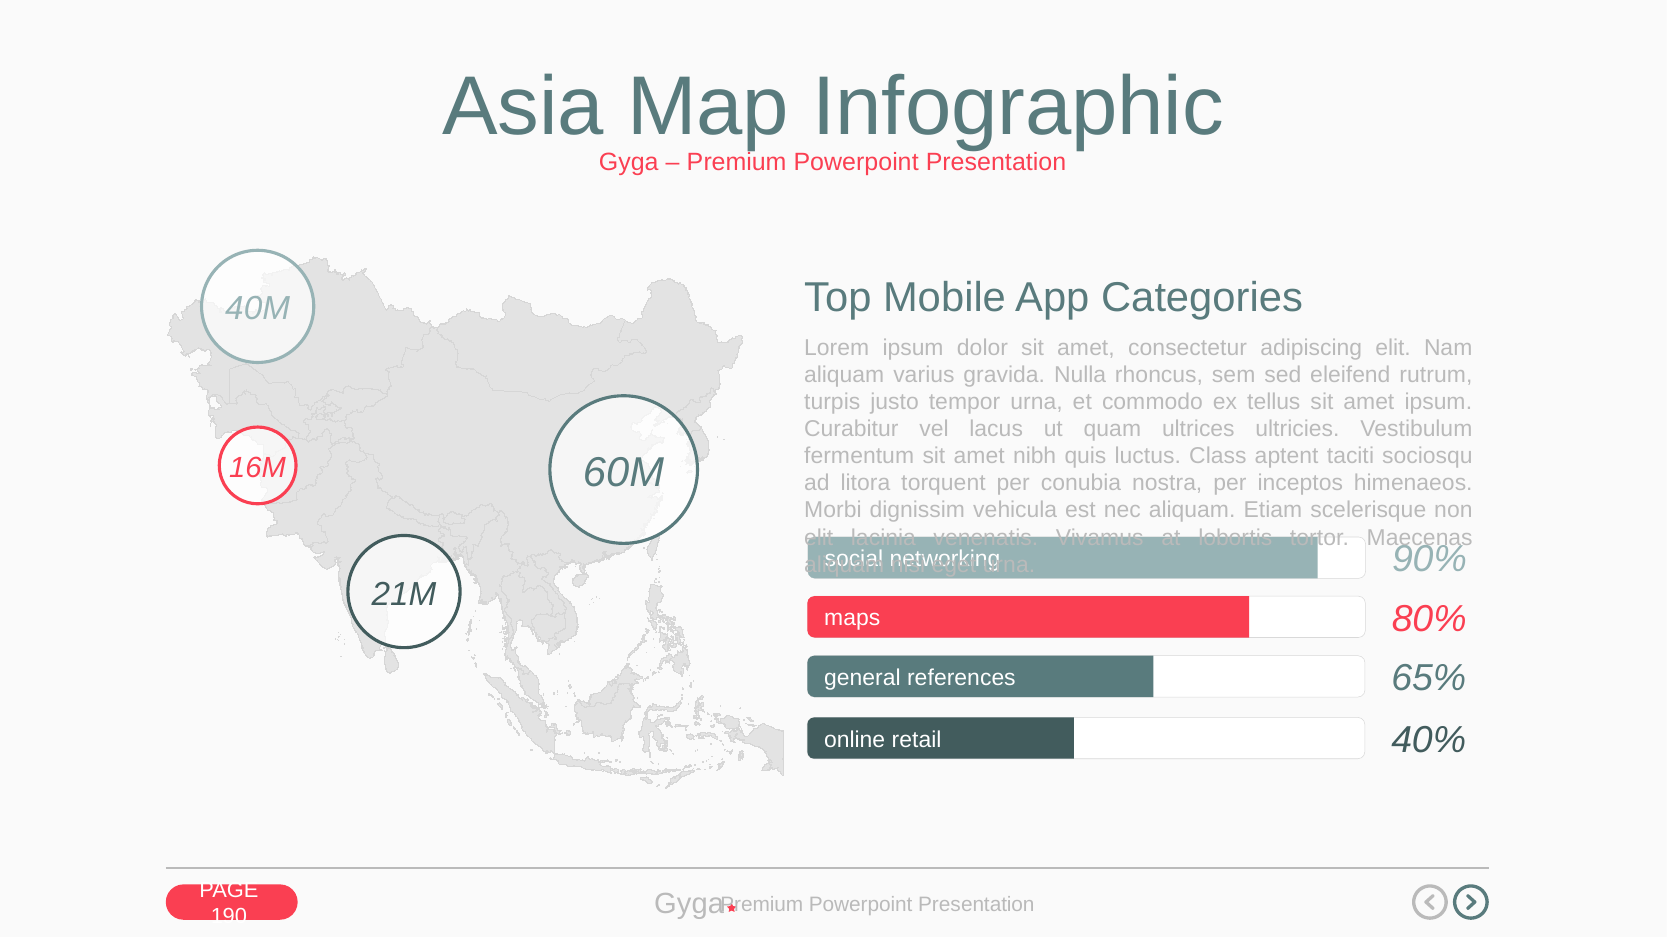

Asia Map Infographic
Gyga – Premium Powerpoint Presentation
40M

Top Mobile App Categories
Lorem ipsum dolor sit amet, consectetur adipiscing elit. Nam aliquam varius gravida. Nulla rhoncus, sem sed eleifend rutrum, turpis justo tempor urna, et commodo ex tellus sit amet ipsum. Curabitur vel lacus ut quam ultrices ultricies. Vestibulum fermentum sit amet nibh quis luctus. Class aptent taciti sociosqu ad litora torquent per conubia nostra, per inceptos himenaeos. Morbi dignissim vehicula est nec aliquam. Etiam scelerisque non elit lacinia venenatis. Vivamus at lobortis tortor. Maecenas aliquam nisi eget urna.
social networking
60M
maps
16M
general references
90%
21M

80%

online retail
65%

40%